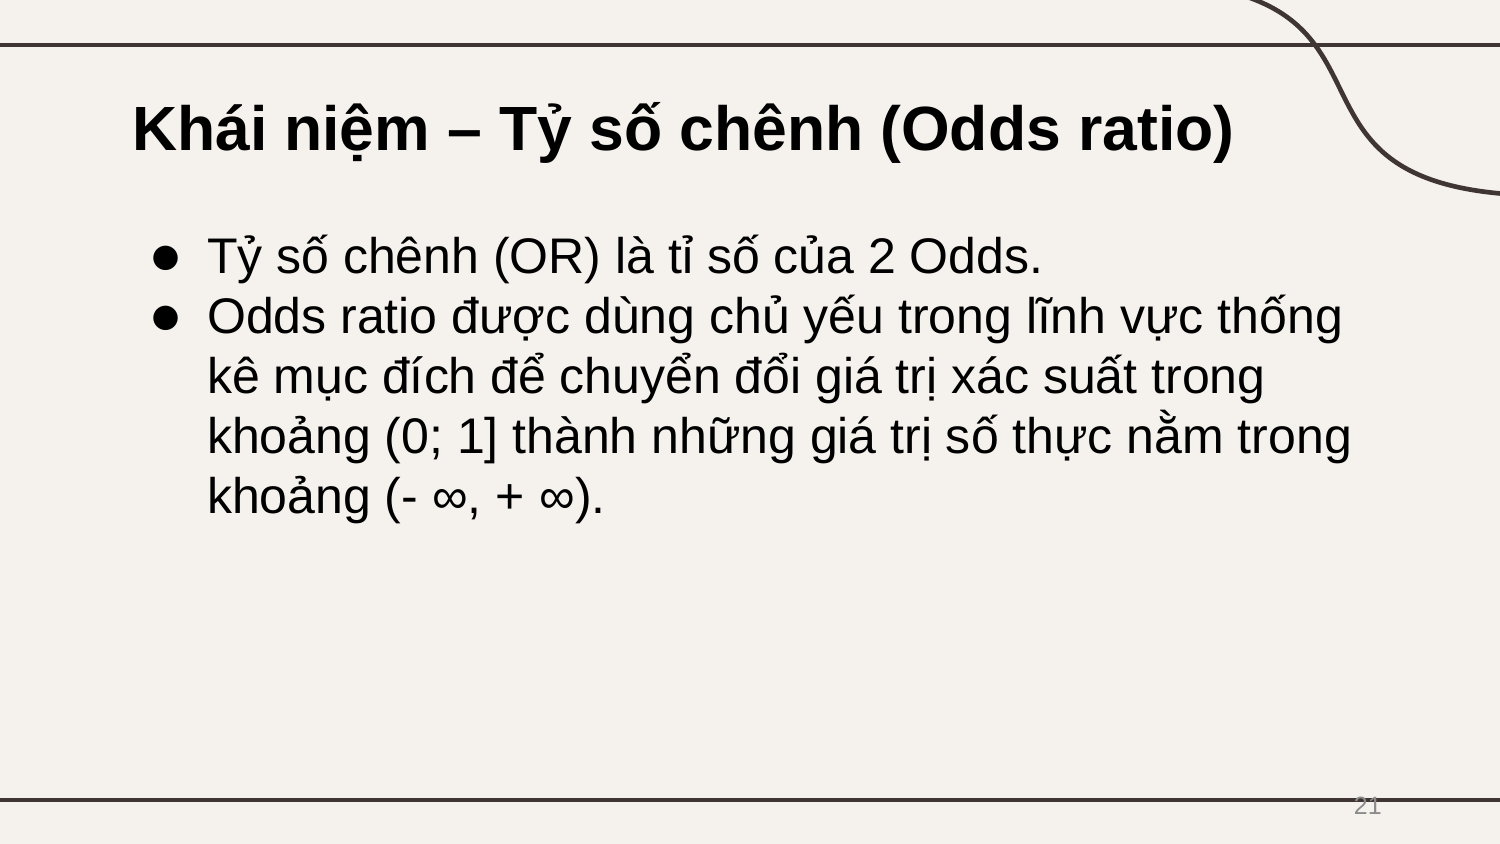

# Khái niệm – Tỷ số chênh (Odds ratio)
Tỷ số chênh (OR) là tỉ số của 2 Odds.
Odds ratio được dùng chủ yếu trong lĩnh vực thống kê mục đích để chuyển đổi giá trị xác suất trong khoảng (0; 1] thành những giá trị số thực nằm trong khoảng (- ∞, + ∞).
21